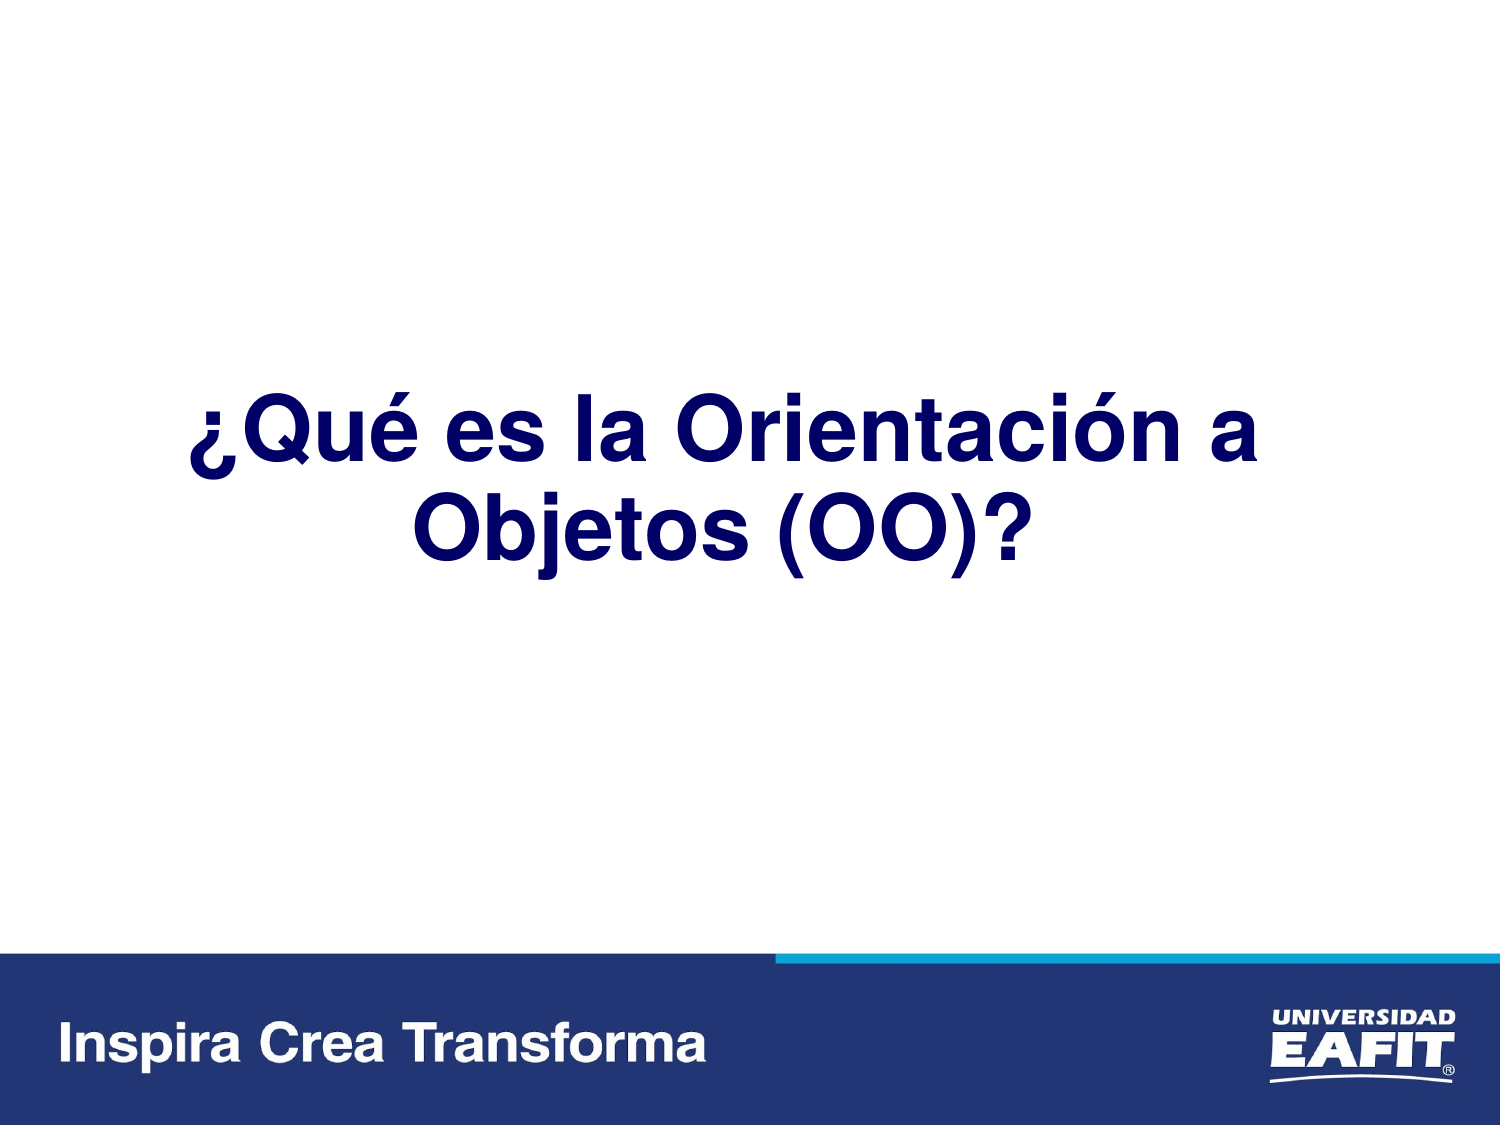

# ¿Qué es la Orientación a Objetos (OO)?